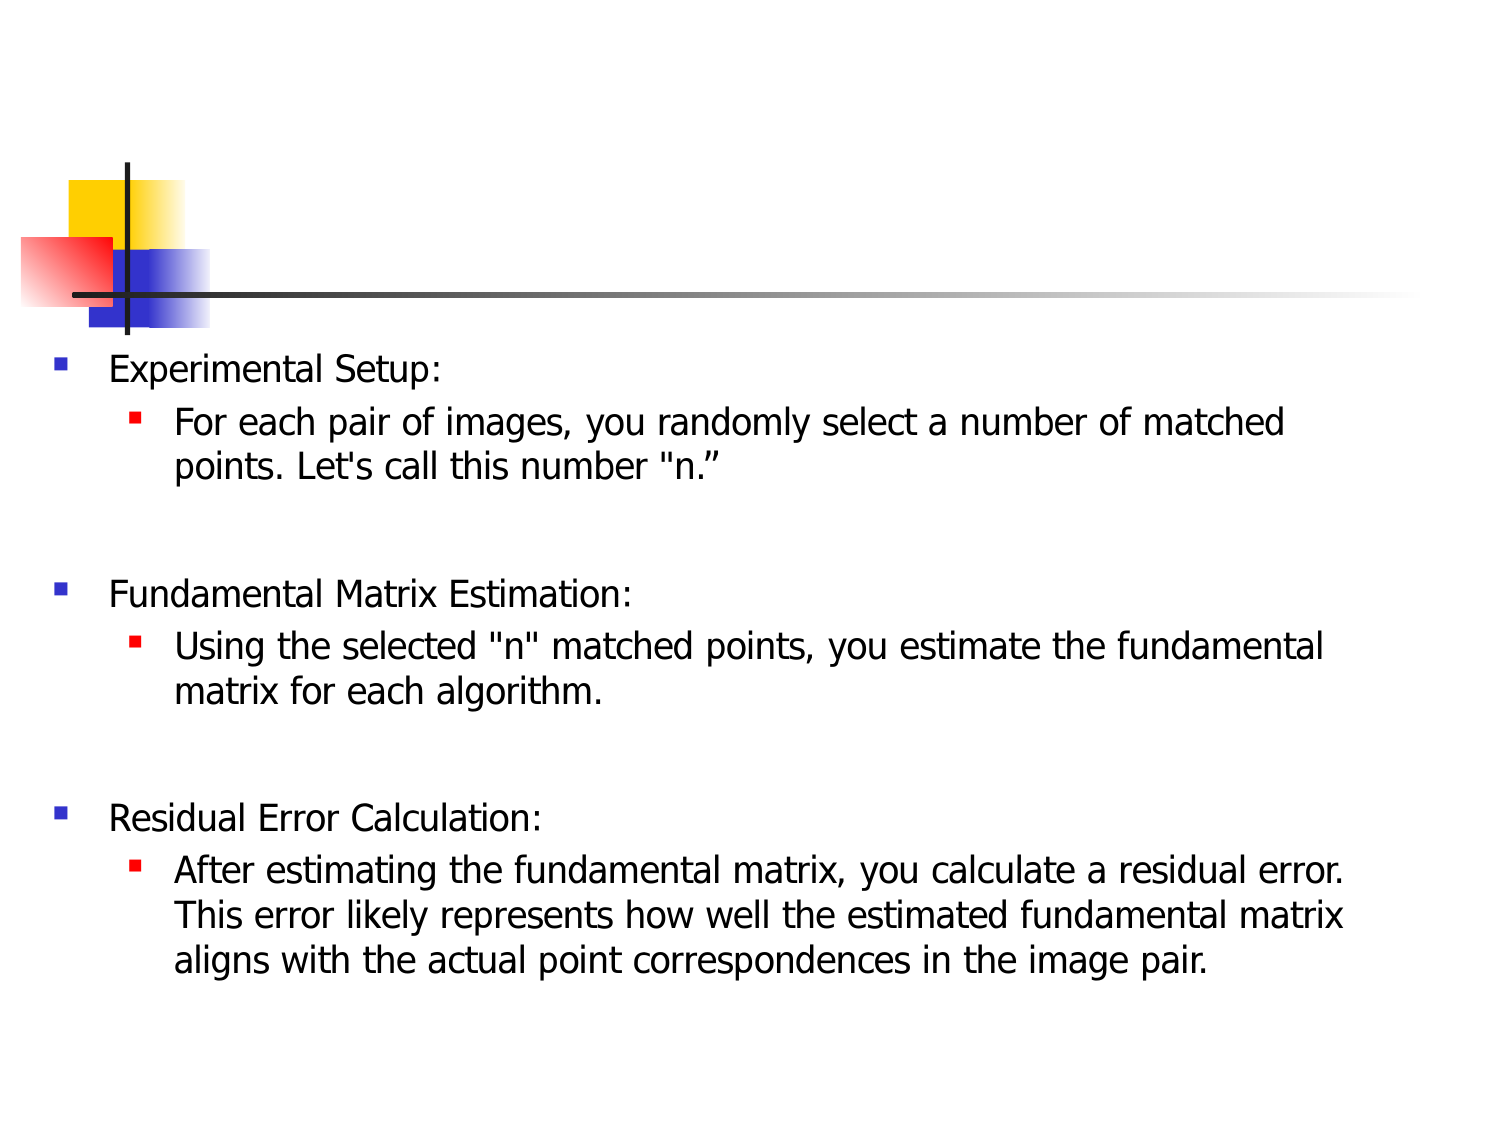

Experimental Setup:
For each pair of images, you randomly select a number of matched points. Let's call this number "n.”

Fundamental Matrix Estimation:
Using the selected "n" matched points, you estimate the fundamental matrix for each algorithm.

Residual Error Calculation:
After estimating the fundamental matrix, you calculate a residual error. This error likely represents how well the estimated fundamental matrix aligns with the actual point correspondences in the image pair.